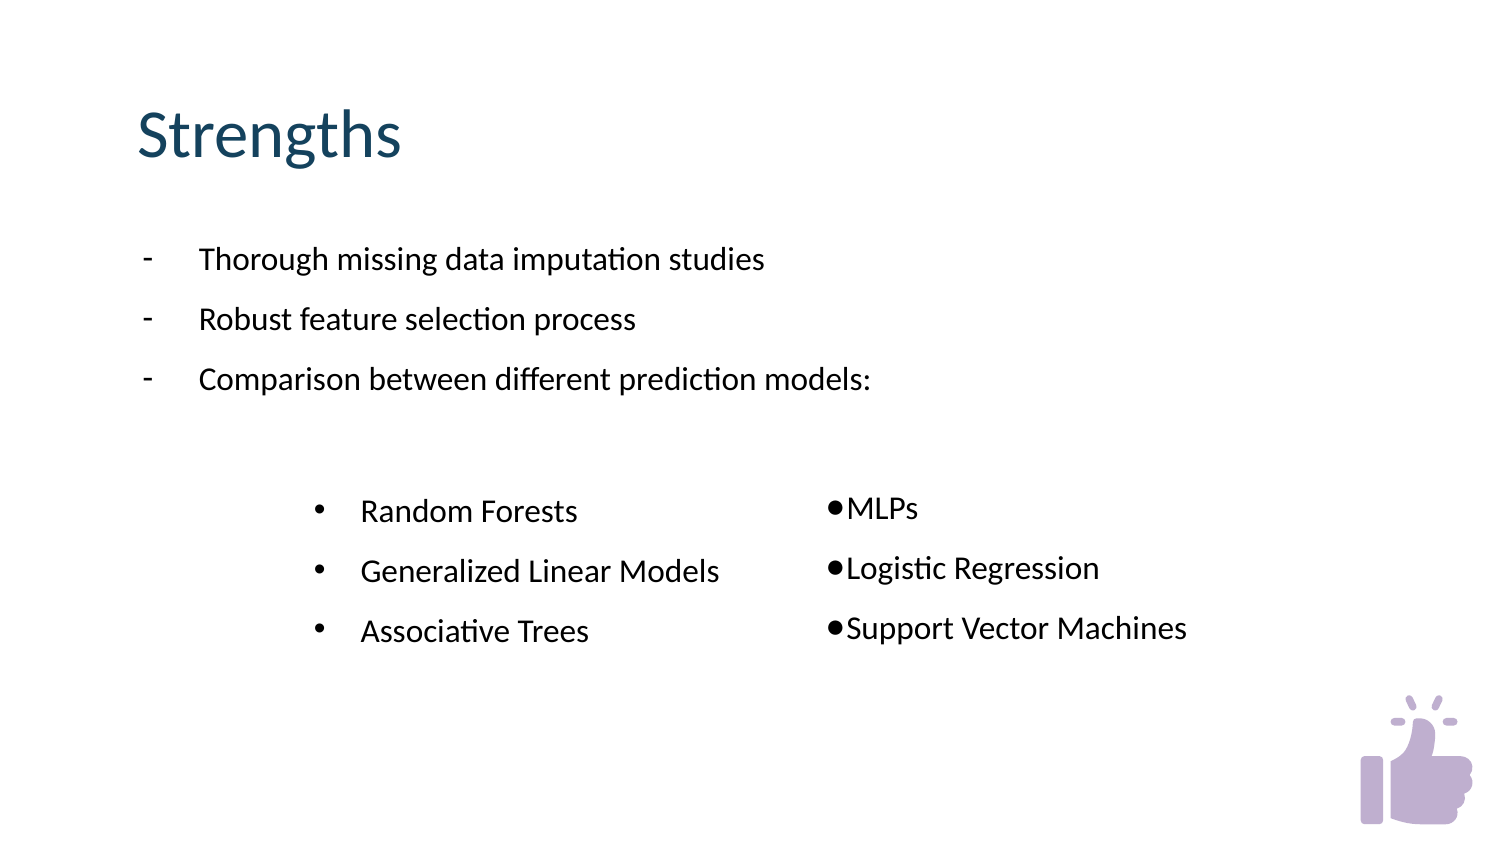

# Strengths
Thorough missing data imputation studies
Robust feature selection process
Comparison between different prediction models:
MLPs
Logistic Regression
Support Vector Machines
Random Forests
Generalized Linear Models
Associative Trees